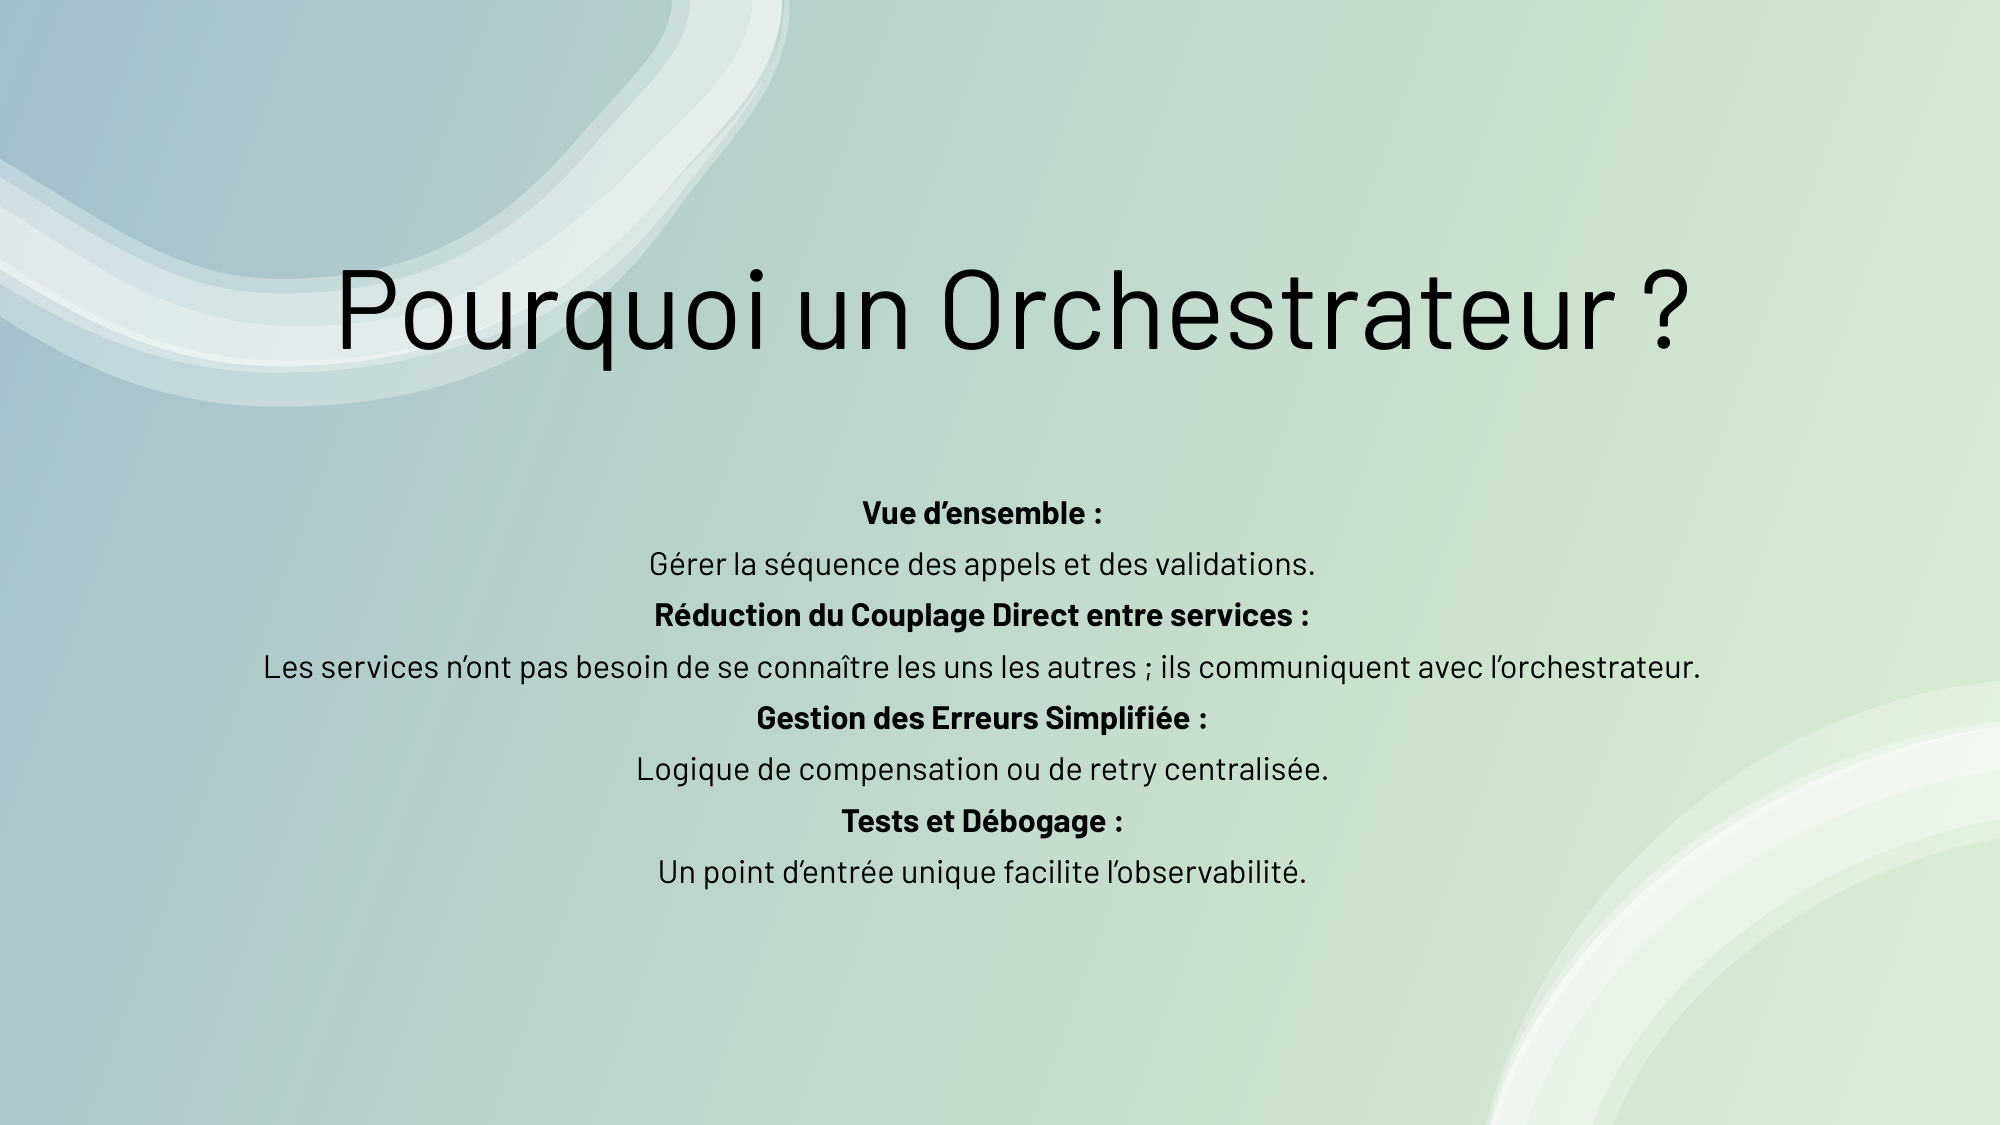

# Pourquoi un Orchestrateur ?
Vue d’ensemble :
Gérer la séquence des appels et des validations.
Réduction du Couplage Direct entre services :
Les services n’ont pas besoin de se connaître les uns les autres ; ils communiquent avec l’orchestrateur.
Gestion des Erreurs Simplifiée :
Logique de compensation ou de retry centralisée.
Tests et Débogage :
Un point d’entrée unique facilite l’observabilité.